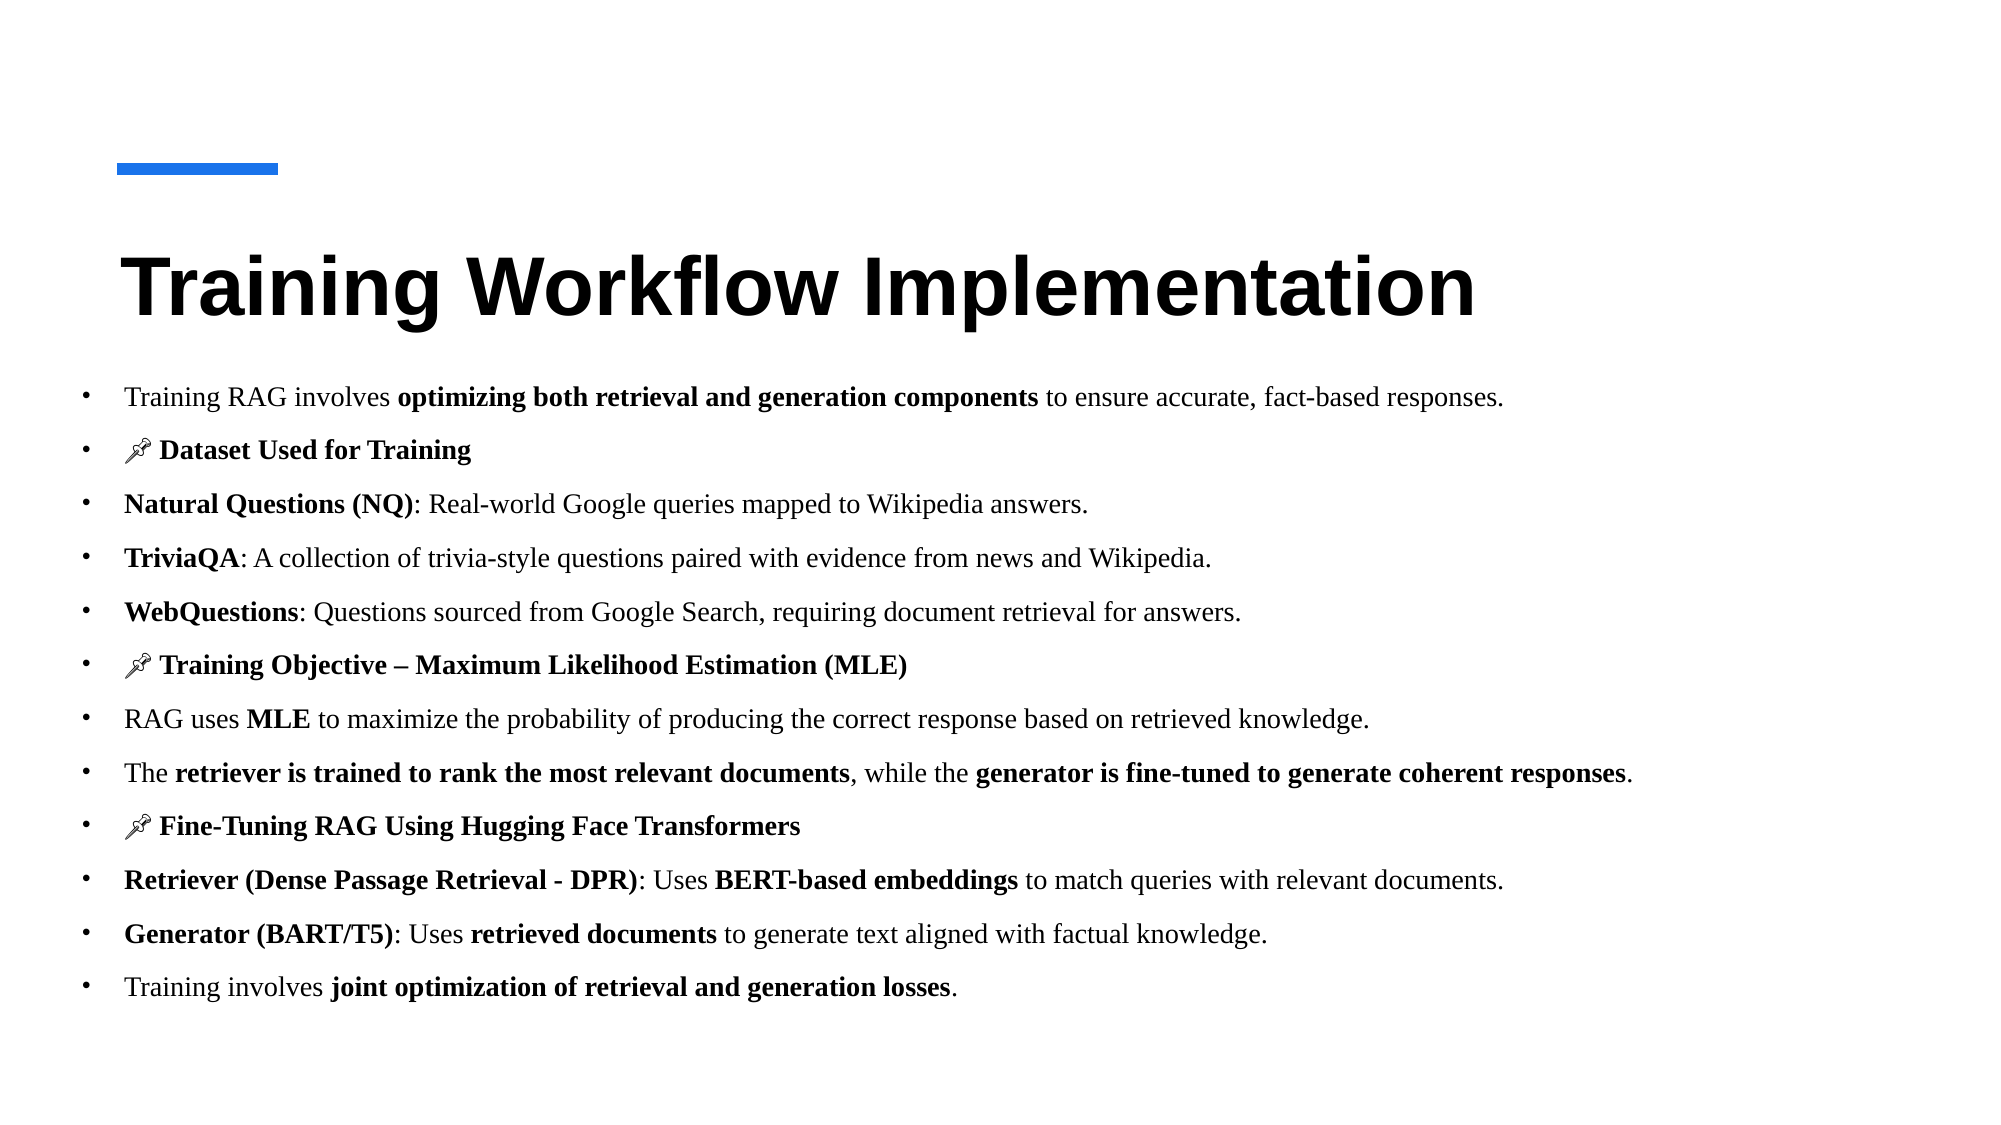

# Training Workflow Implementation
Training RAG involves optimizing both retrieval and generation components to ensure accurate, fact-based responses.
📌 Dataset Used for Training
Natural Questions (NQ): Real-world Google queries mapped to Wikipedia answers.
TriviaQA: A collection of trivia-style questions paired with evidence from news and Wikipedia.
WebQuestions: Questions sourced from Google Search, requiring document retrieval for answers.
📌 Training Objective – Maximum Likelihood Estimation (MLE)
RAG uses MLE to maximize the probability of producing the correct response based on retrieved knowledge.
The retriever is trained to rank the most relevant documents, while the generator is fine-tuned to generate coherent responses.
📌 Fine-Tuning RAG Using Hugging Face Transformers
Retriever (Dense Passage Retrieval - DPR): Uses BERT-based embeddings to match queries with relevant documents.
Generator (BART/T5): Uses retrieved documents to generate text aligned with factual knowledge.
Training involves joint optimization of retrieval and generation losses.